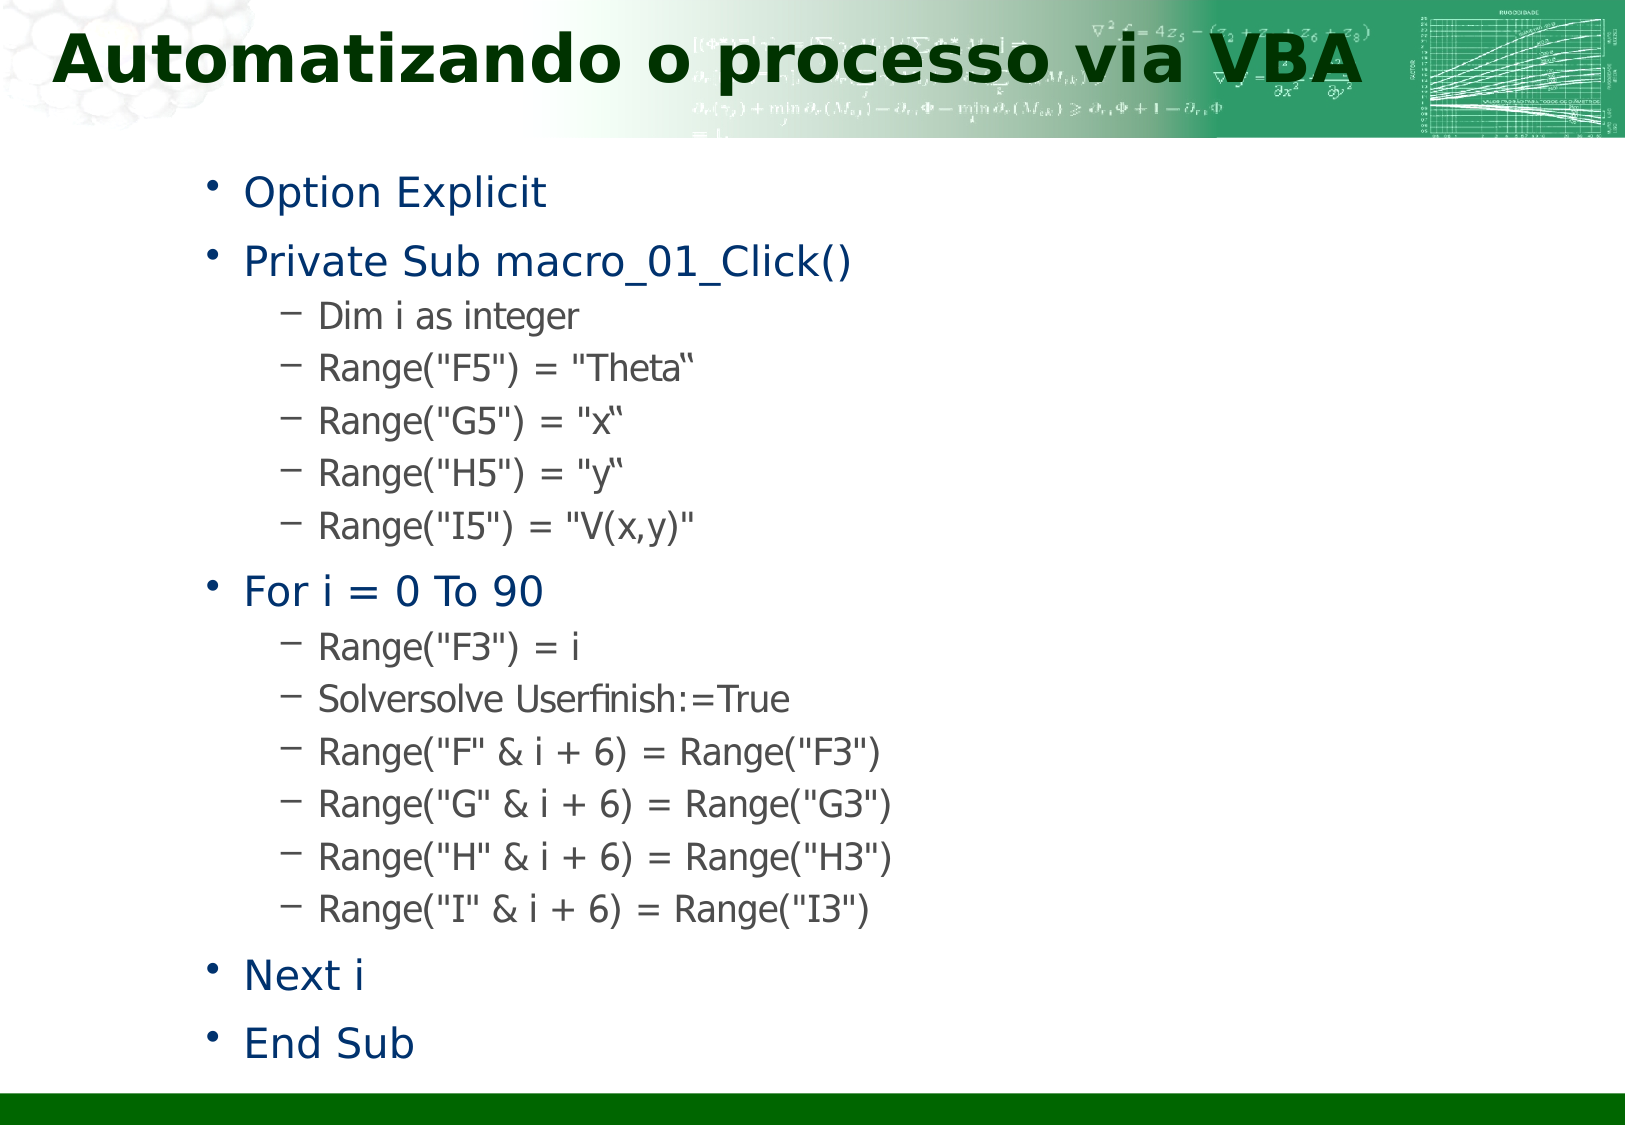

# Automatizando o processo via VBA
Option Explicit
Private Sub macro_01_Click()
Dim i as integer
Range("F5") = "Theta“
Range("G5") = "x“
Range("H5") = "y“
Range("I5") = "V(x,y)"
For i = 0 To 90
Range("F3") = i
Solversolve Userfinish:=True
Range("F" & i + 6) = Range("F3")
Range("G" & i + 6) = Range("G3")
Range("H" & i + 6) = Range("H3")
Range("I" & i + 6) = Range("I3")
Next i
End Sub